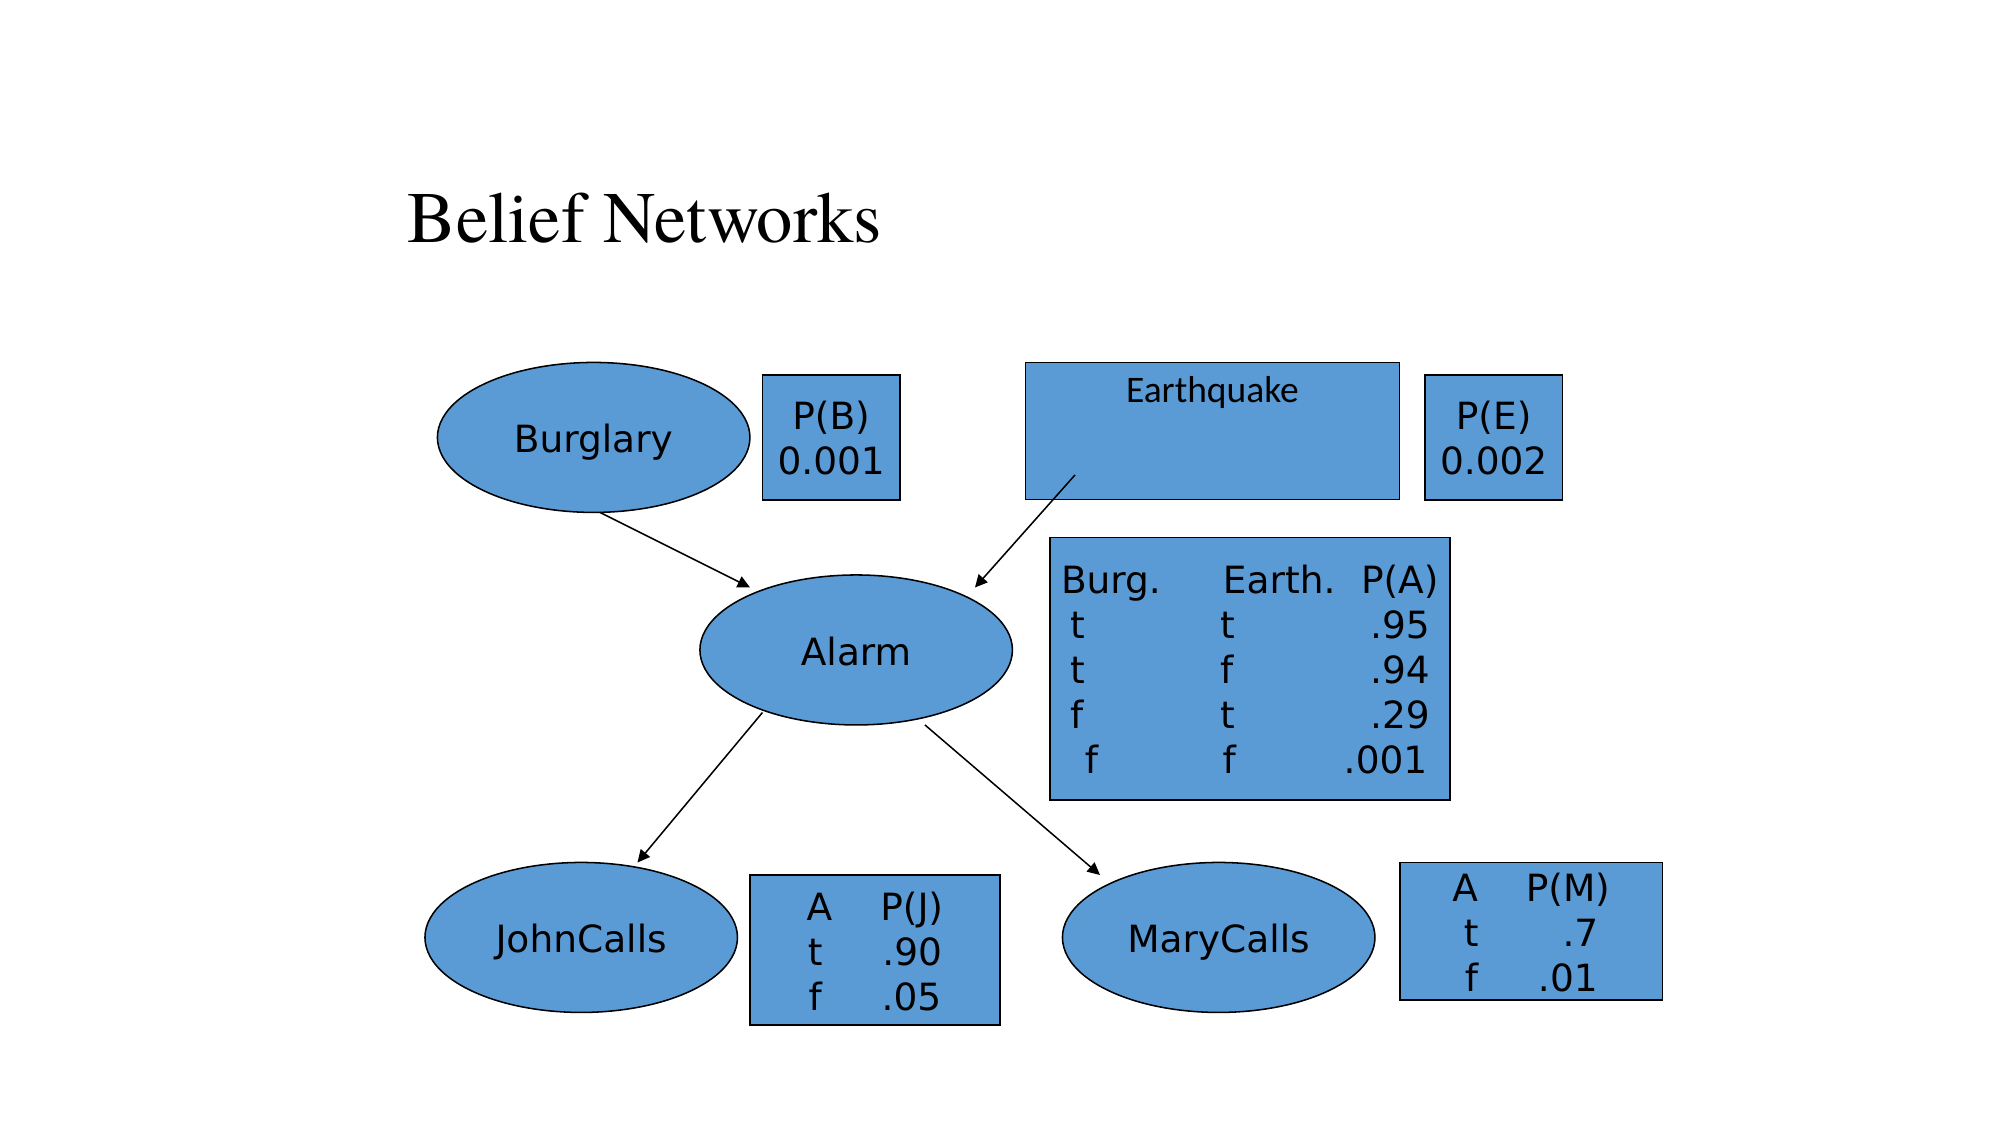

# Belief Networks
Burglary
Earthquake
P(B)
0.001
P(E)
0.002

Burg.	 Earth.	P(A)
t	t	.95
t	f	.94
f	t	.29
  f	 f         .001
Alarm

JohnCalls
MaryCalls
A    P(M)
t       .7
f     .01
A    P(J)
t     .90
f     .05